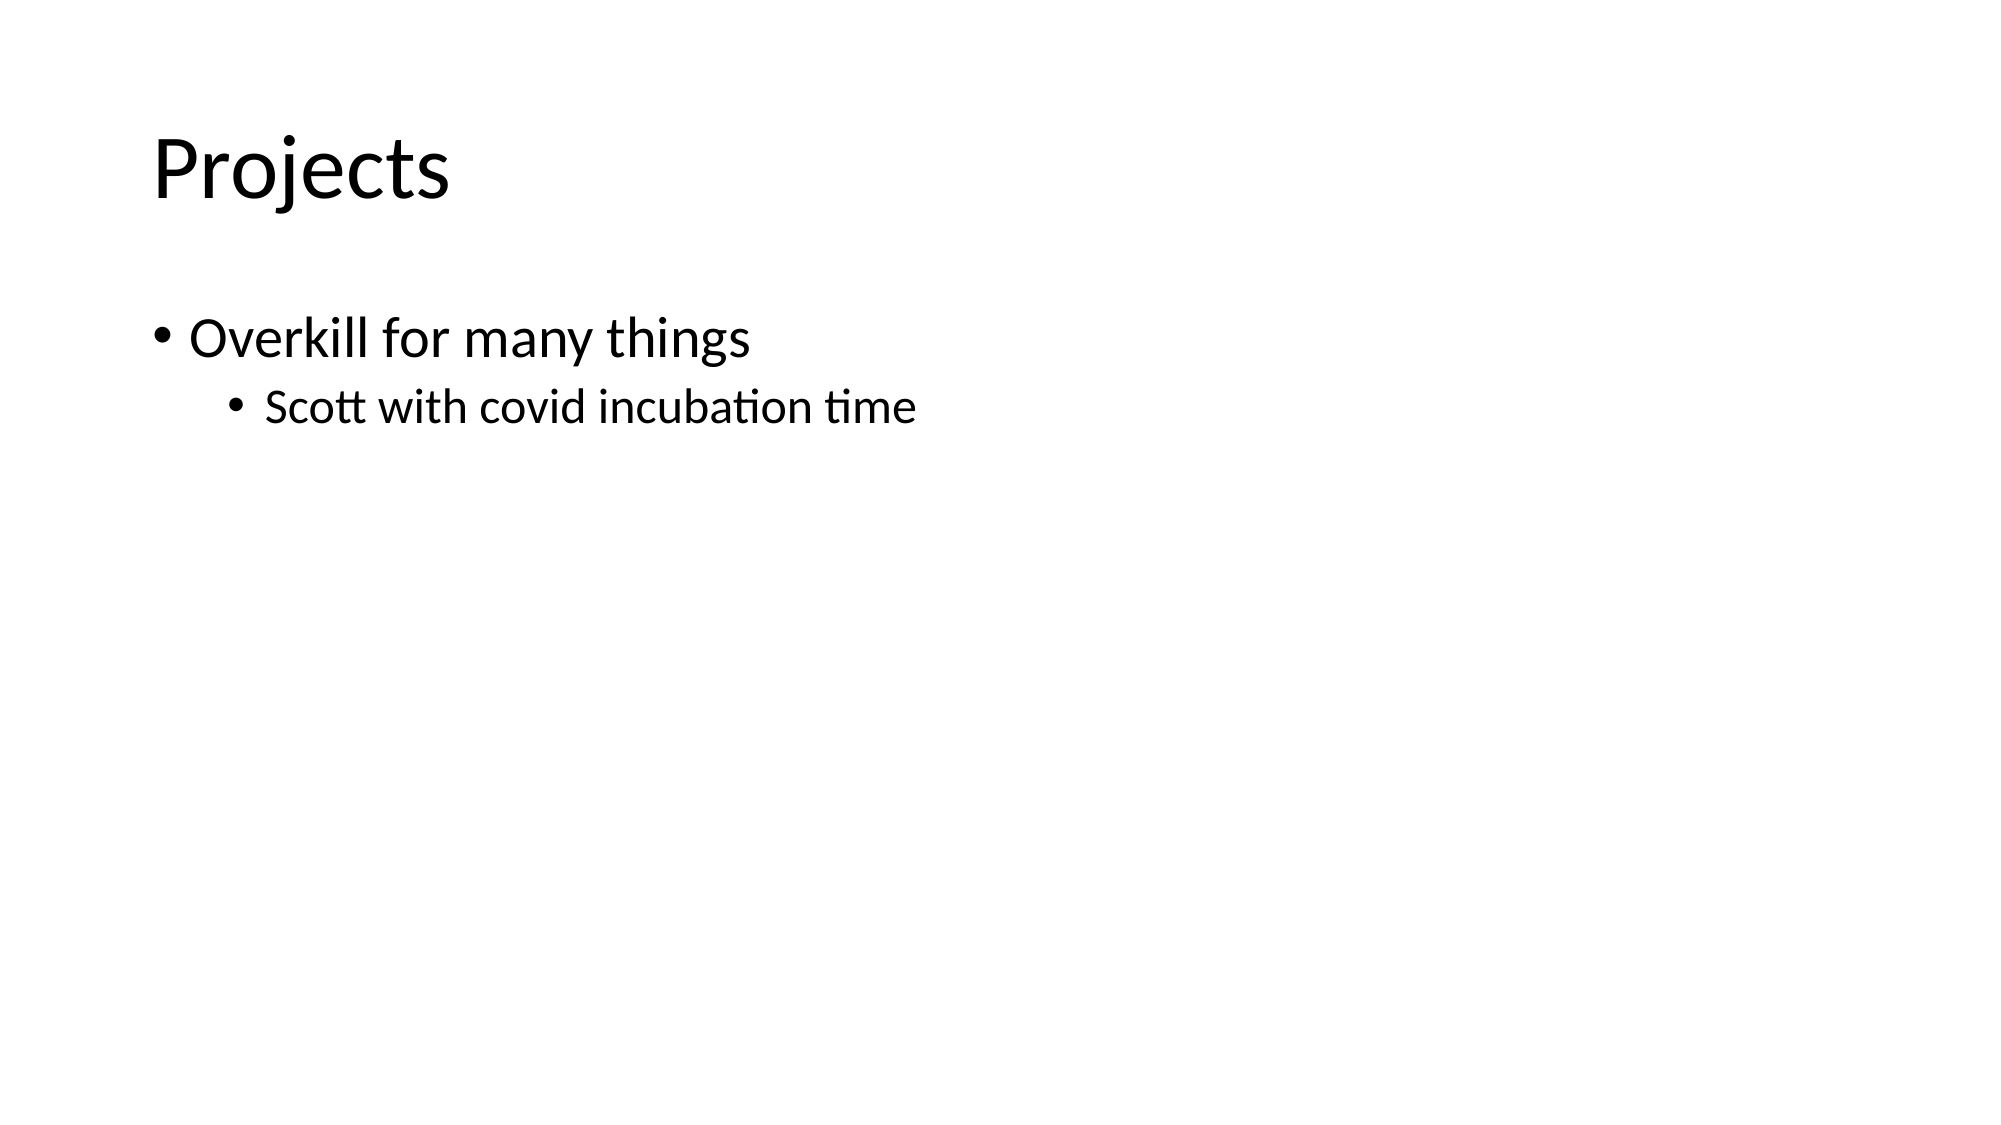

# Projects
Overkill for many things
Scott with covid incubation time